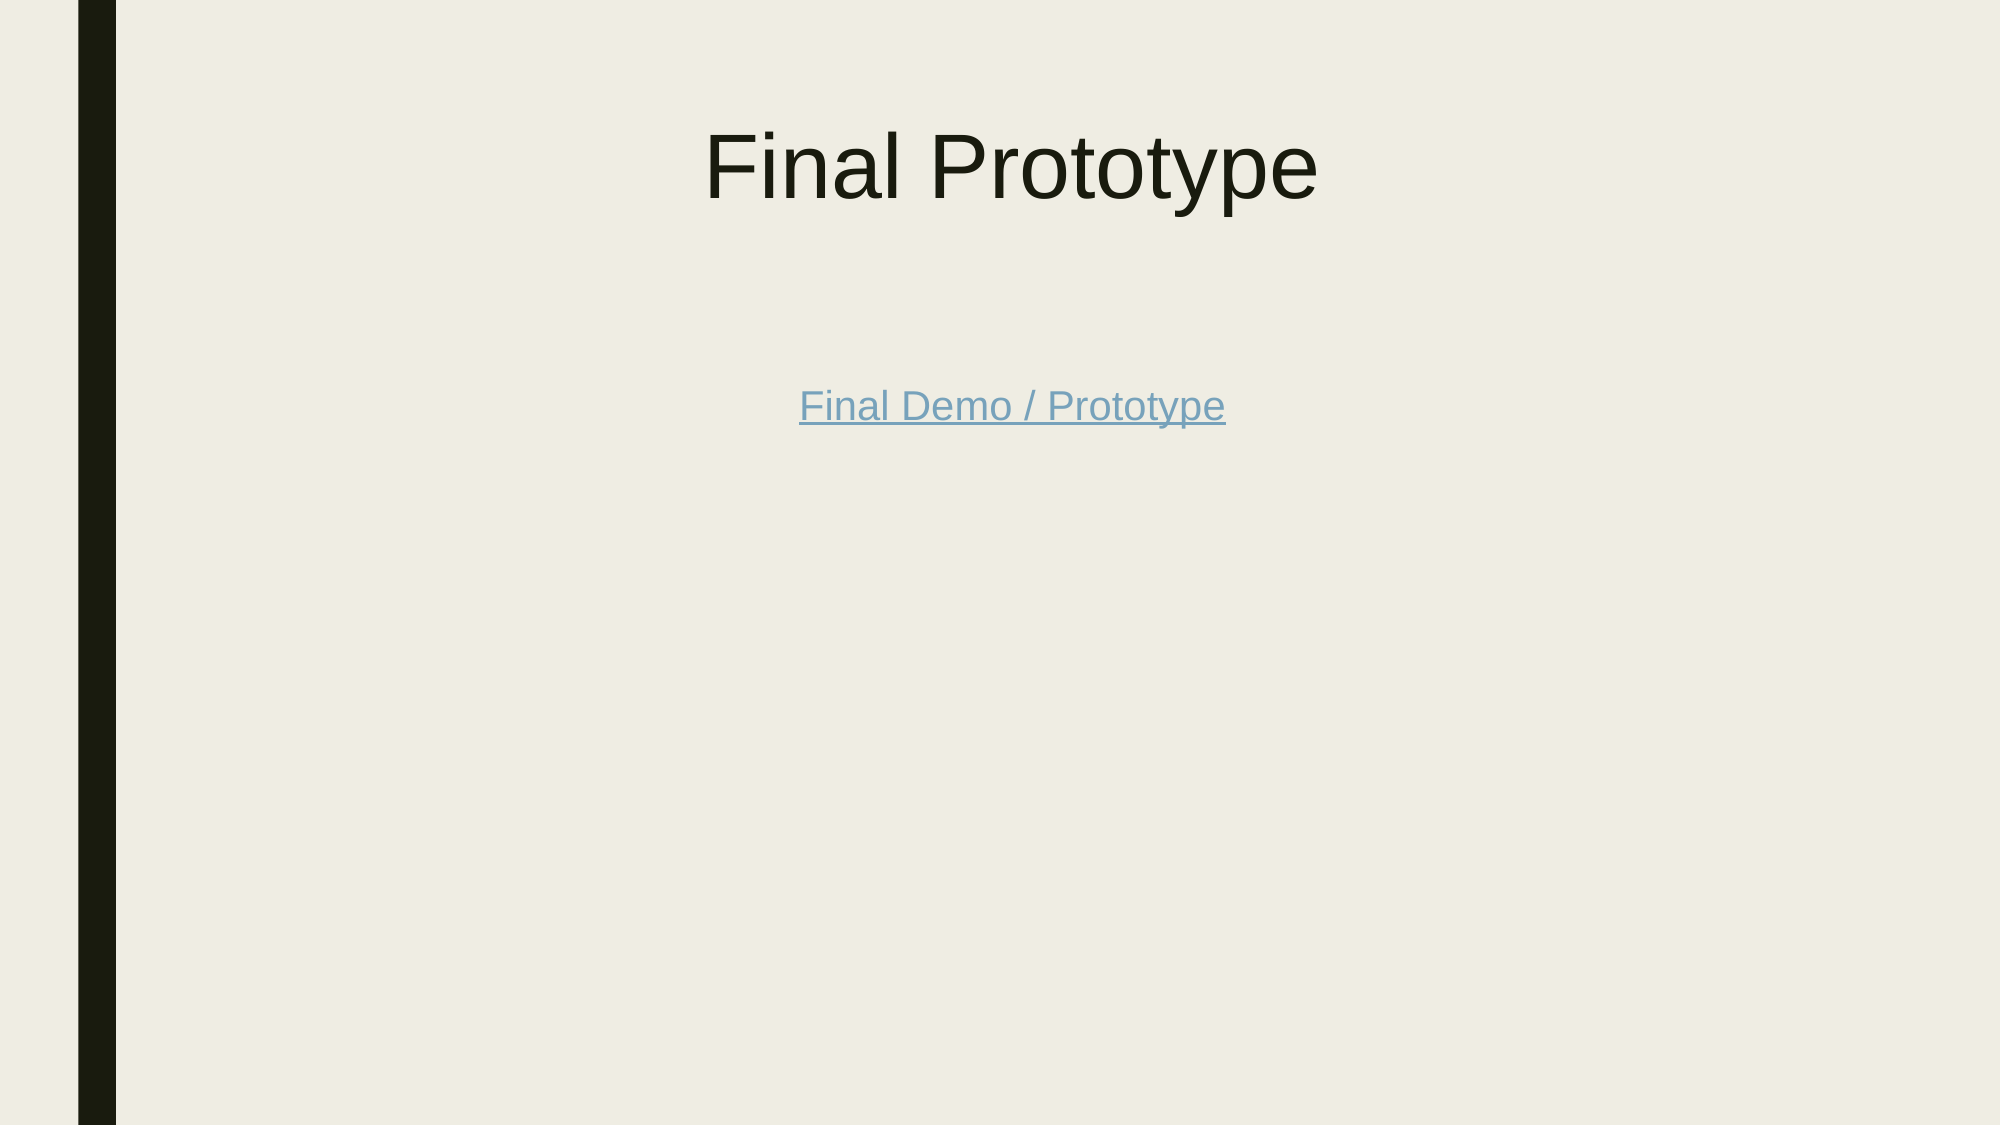

# Final Prototype
Final Demo / Prototype